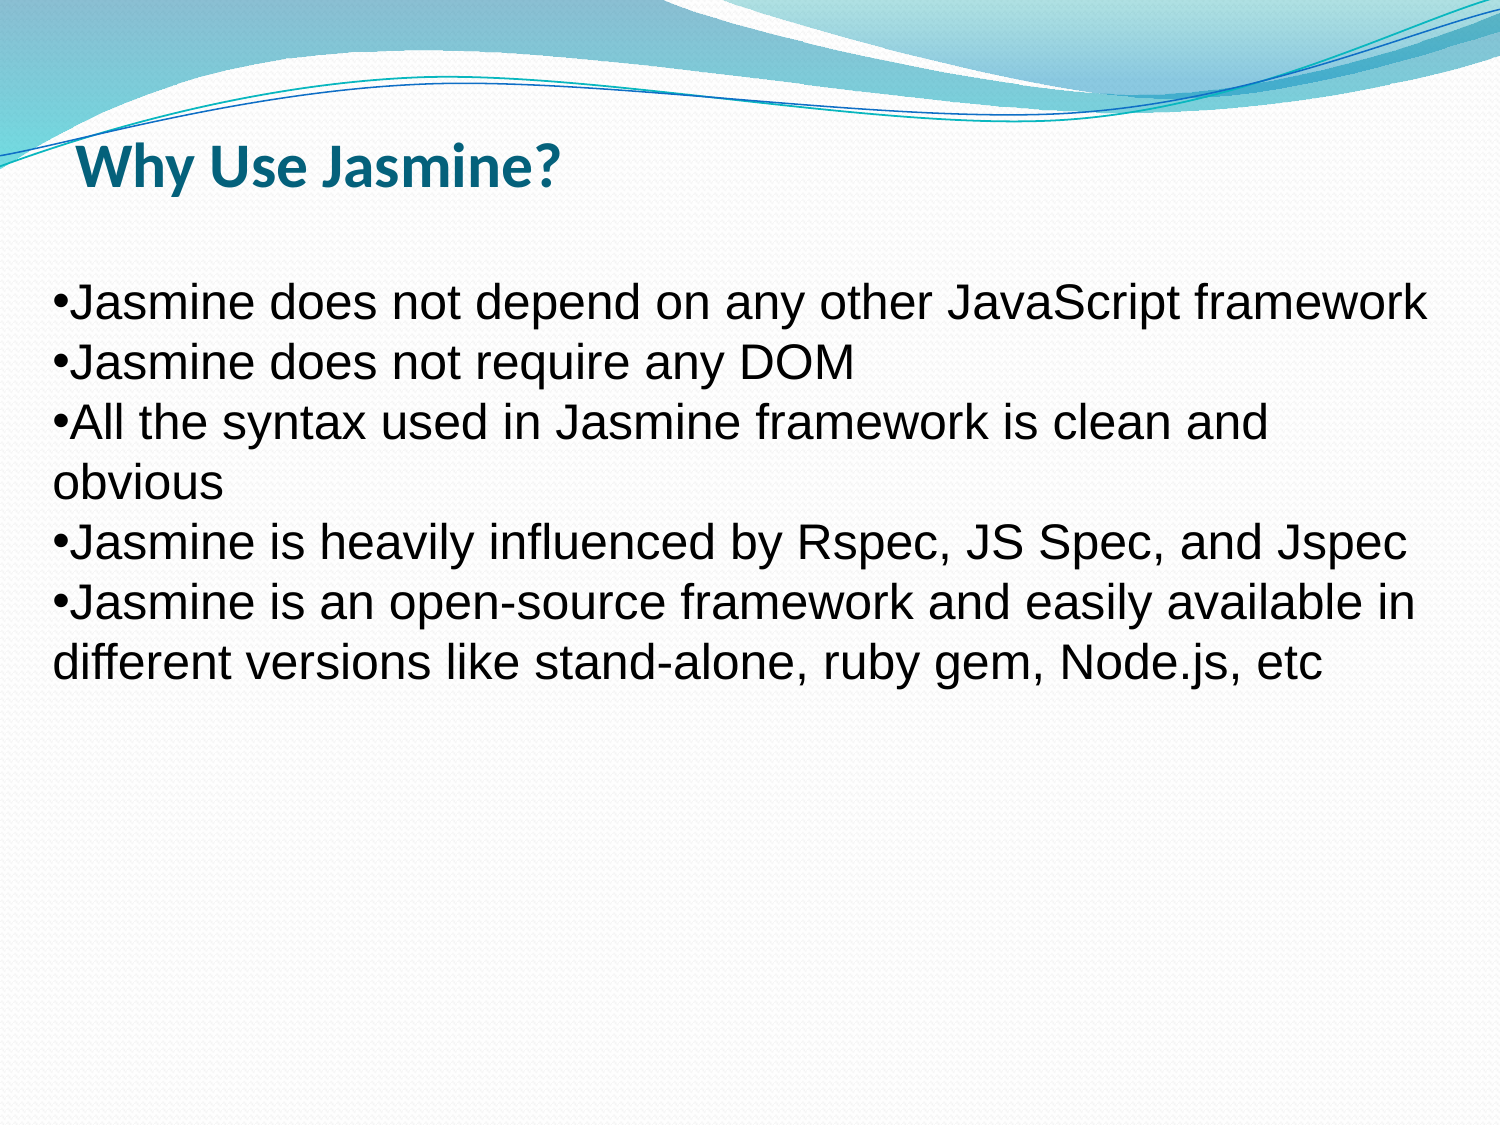

# Why Use Jasmine?
Jasmine does not depend on any other JavaScript framework
Jasmine does not require any DOM
All the syntax used in Jasmine framework is clean and obvious
Jasmine is heavily influenced by Rspec, JS Spec, and Jspec
Jasmine is an open-source framework and easily available in different versions like stand-alone, ruby gem, Node.js, etc